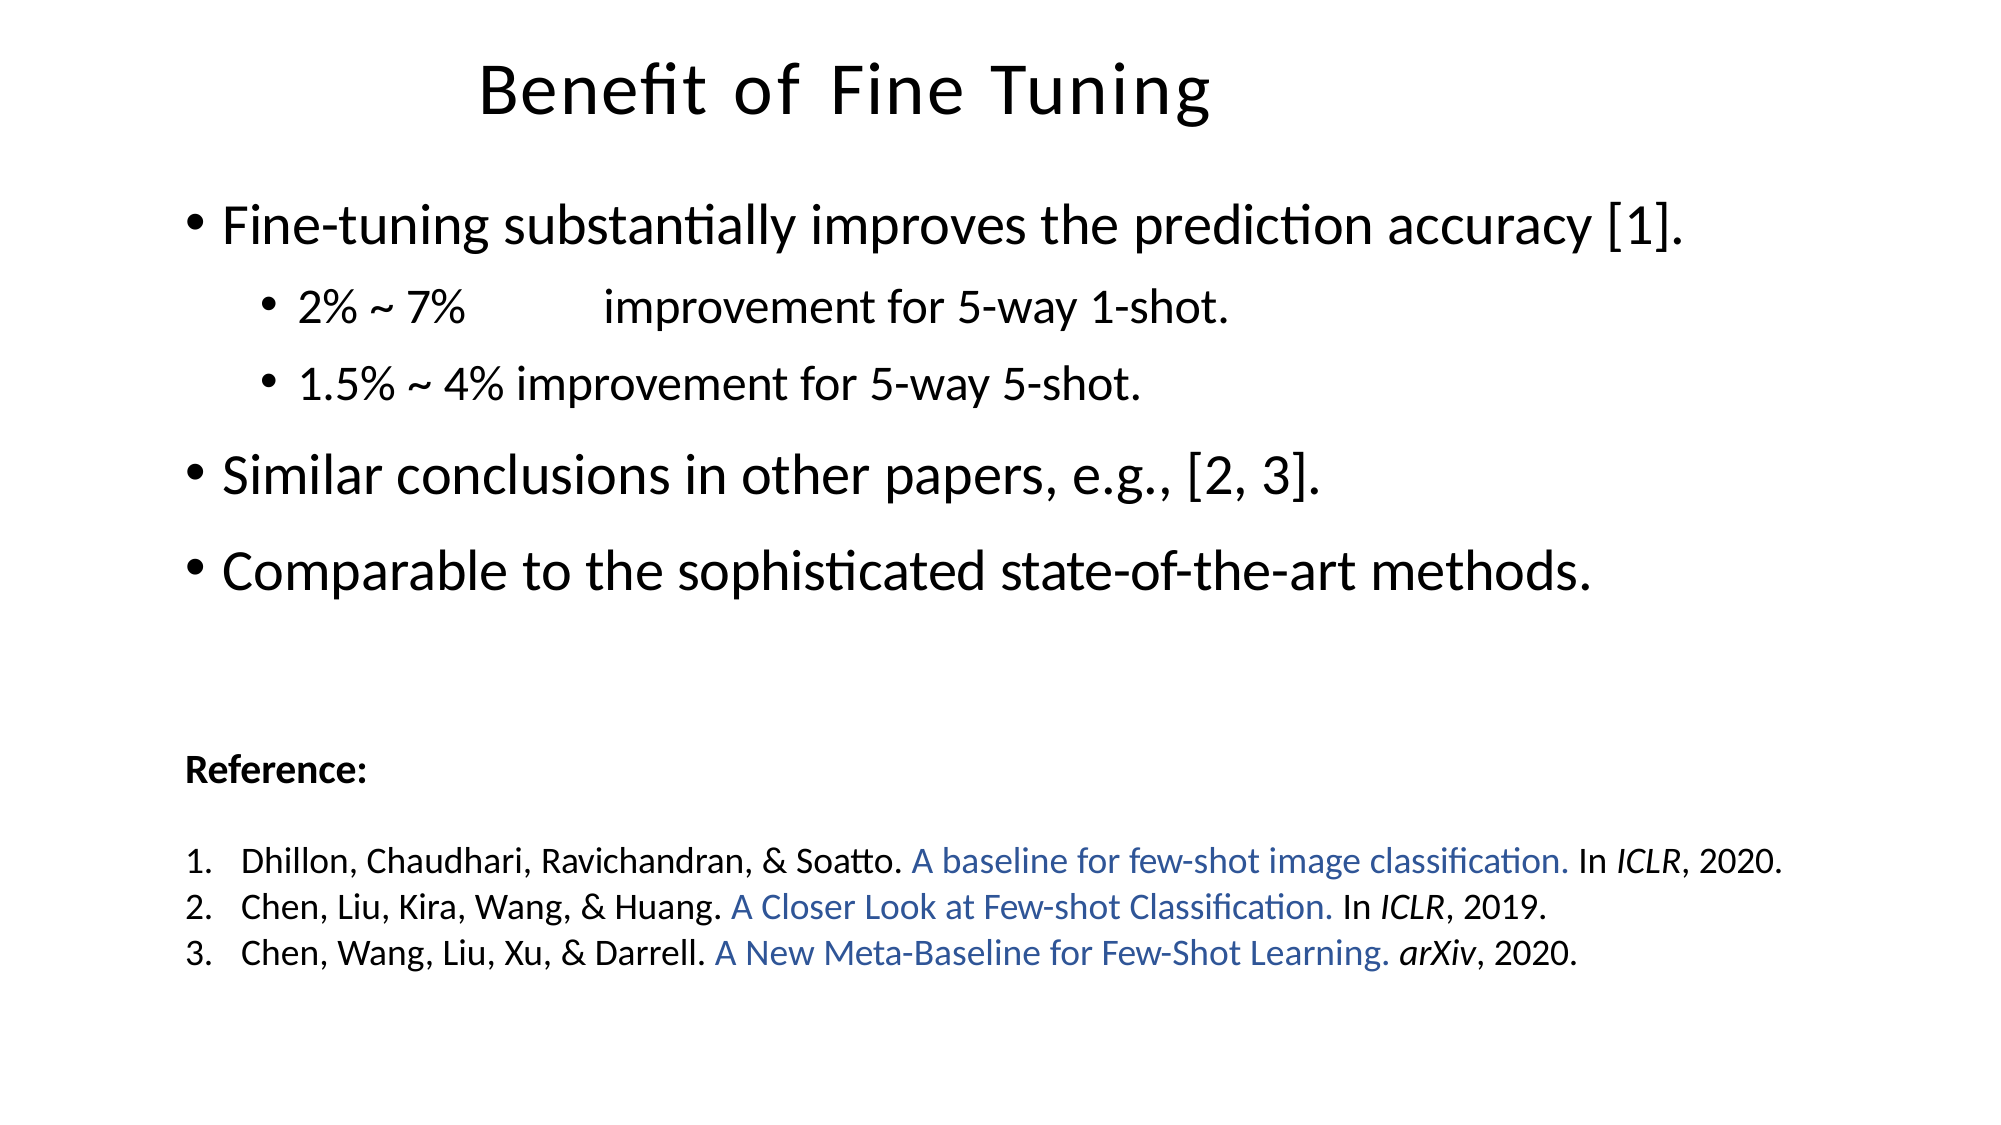

# Benefit of Fine Tuning
Fine-tuning substantially improves the prediction accuracy [1].
2% ~ 7%	improvement for 5-way 1-shot.
1.5% ~ 4% improvement for 5-way 5-shot.
Similar conclusions in other papers, e.g., [2, 3].
Comparable to the sophisticated state-of-the-art methods.
Reference:
Dhillon, Chaudhari, Ravichandran, & Soatto. A baseline for few-shot image classification. In ICLR, 2020.
Chen, Liu, Kira, Wang, & Huang. A Closer Look at Few-shot Classification. In ICLR, 2019.
Chen, Wang, Liu, Xu, & Darrell. A New Meta-Baseline for Few-Shot Learning. arXiv, 2020.